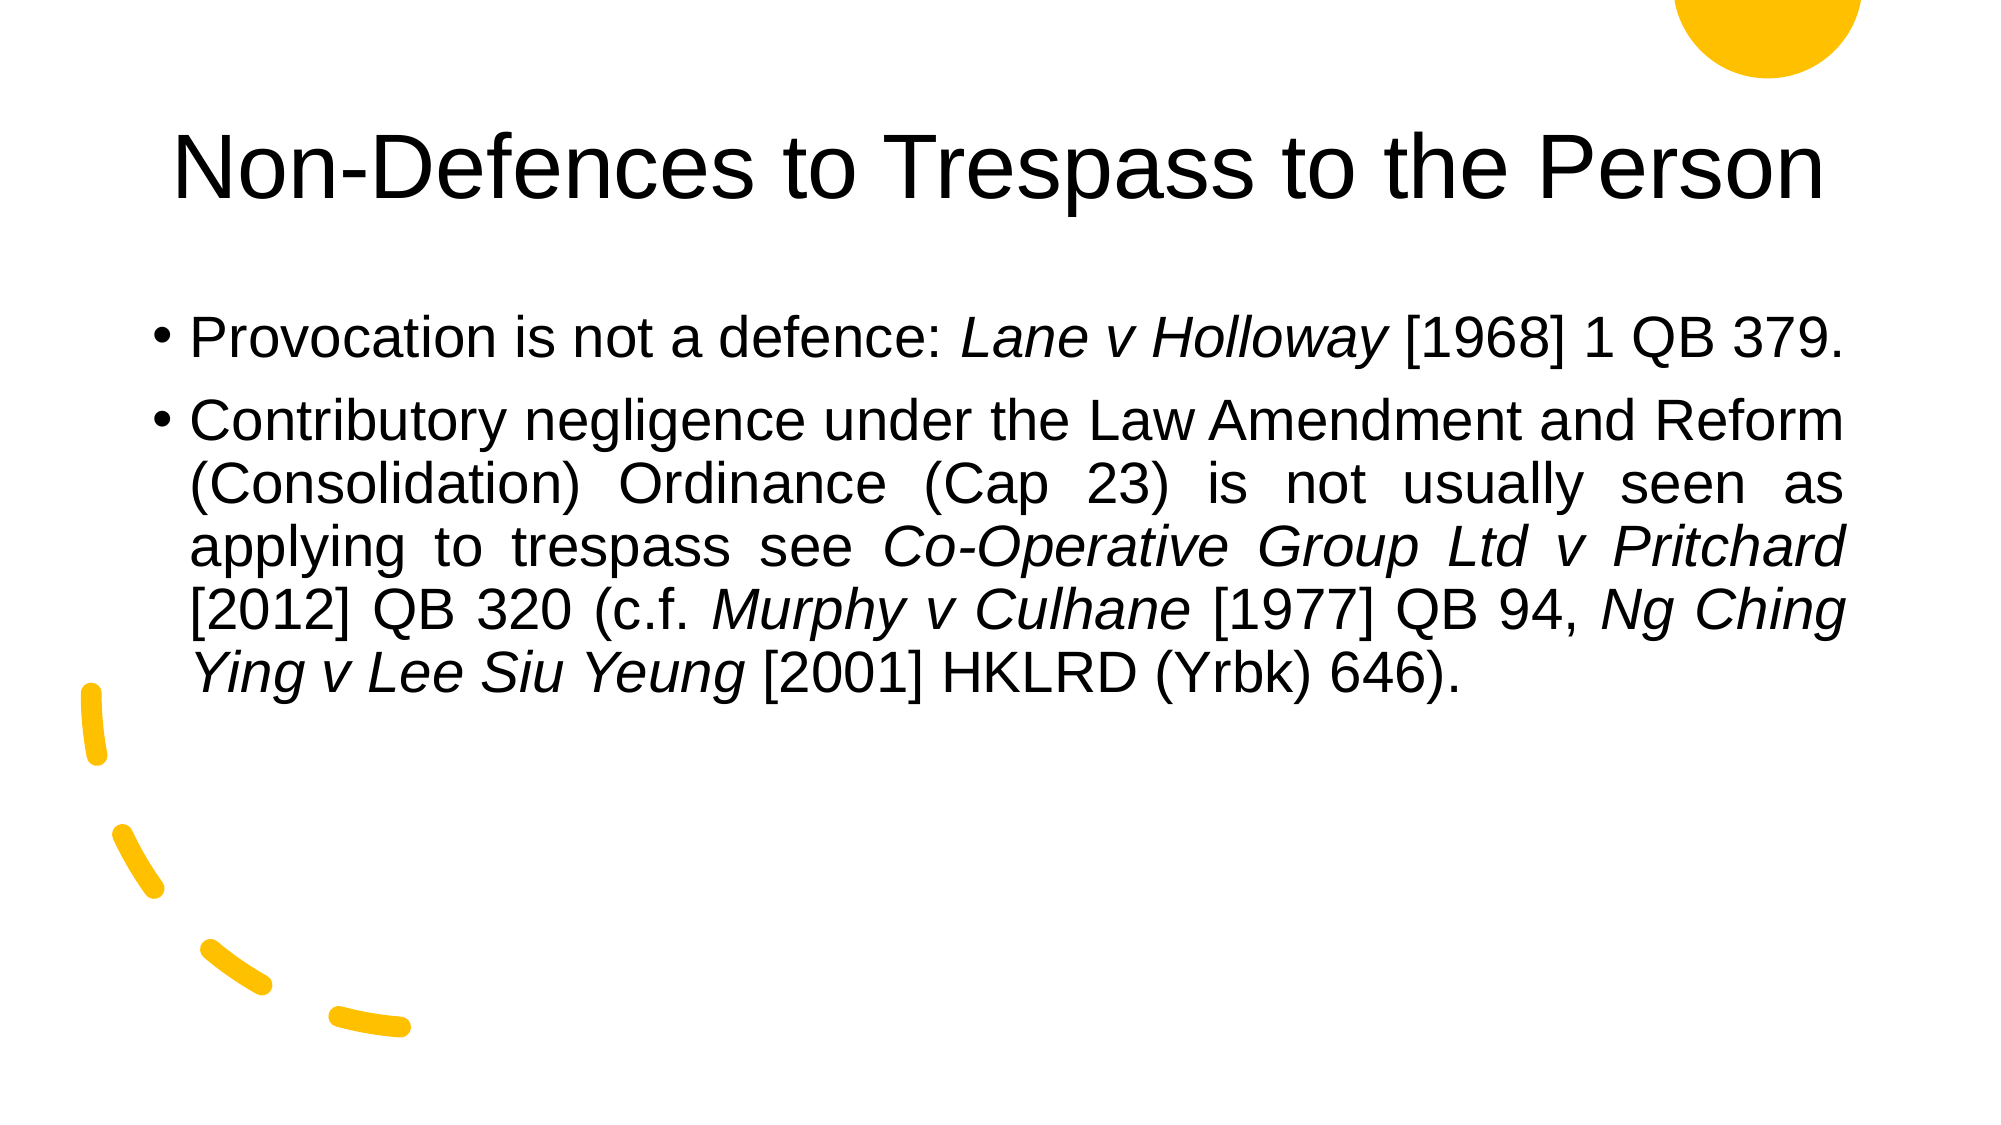

# Non-Defences to Trespass to the Person
Provocation is not a defence: Lane v Holloway [1968] 1 QB 379.
Contributory negligence under the Law Amendment and Reform (Consolidation) Ordinance (Cap 23) is not usually seen as applying to trespass see Co-Operative Group Ltd v Pritchard [2012] QB 320 (c.f. Murphy v Culhane [1977] QB 94, Ng Ching Ying v Lee Siu Yeung [2001] HKLRD (Yrbk) 646).